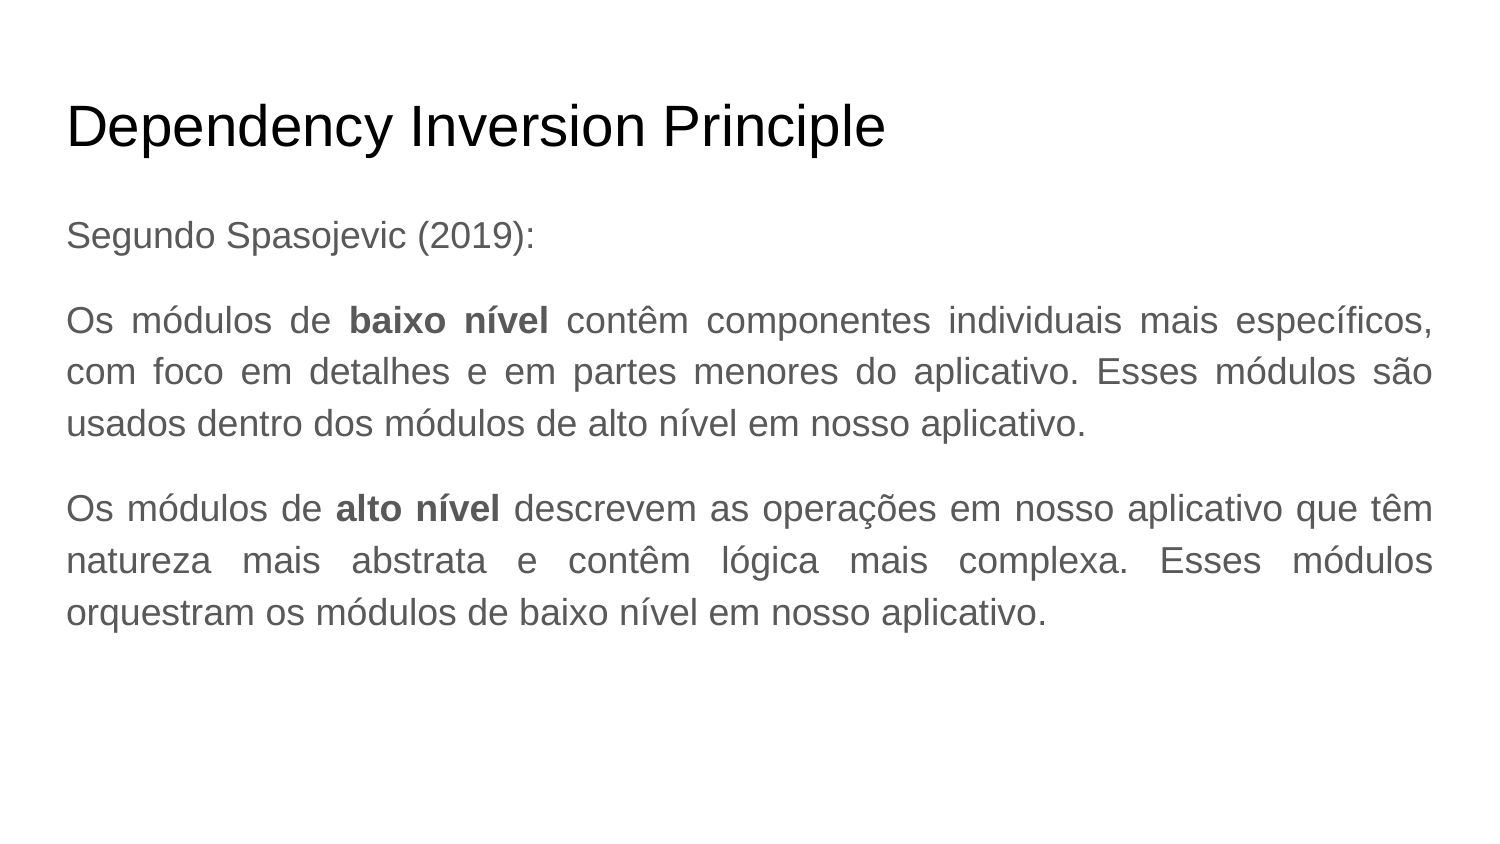

# Dependency Inversion Principle

Segundo Spasojevic (2019):
Os módulos de baixo nível contêm componentes individuais mais específicos, com foco em detalhes e em partes menores do aplicativo. Esses módulos são usados dentro dos módulos de alto nível em nosso aplicativo.
Os módulos de alto nível descrevem as operações em nosso aplicativo que têm natureza mais abstrata e contêm lógica mais complexa. Esses módulos orquestram os módulos de baixo nível em nosso aplicativo.